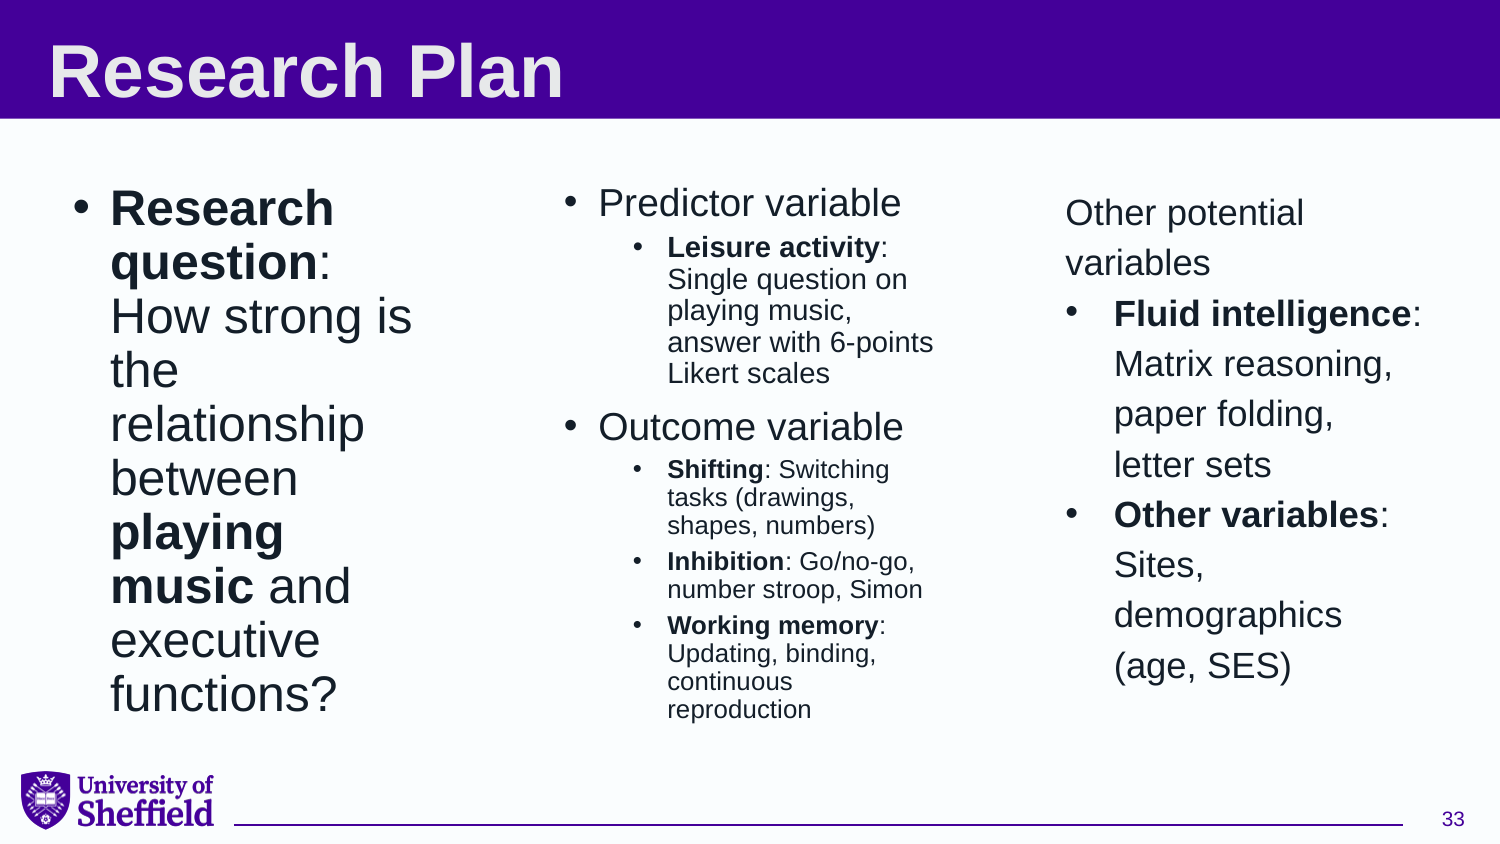

Research Plan
Research question: How strong is the relationship between playing music and executive functions?
Predictor variable
Leisure activity: Single question on playing music, answer with 6-points Likert scales
Outcome variable
Shifting: Switching tasks (drawings, shapes, numbers)
Inhibition: Go/no-go, number stroop, Simon
Working memory: Updating, binding, continuous reproduction
Other potential variables
Fluid intelligence: Matrix reasoning, paper folding, letter sets
Other variables: Sites, demographics (age, SES)
33